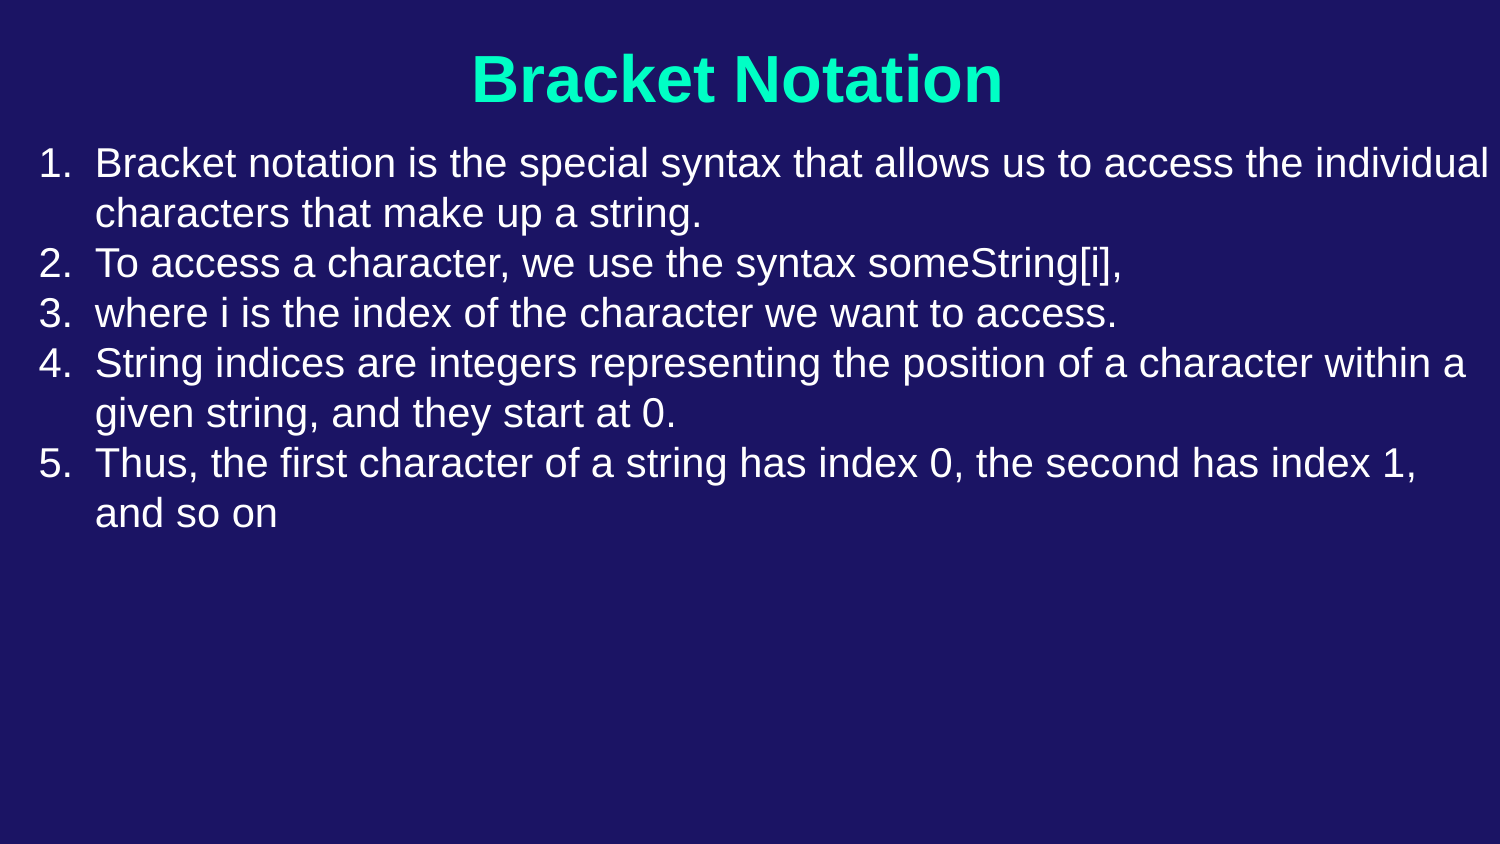

# Bracket Notation
Bracket notation is the special syntax that allows us to access the individual characters that make up a string.
To access a character, we use the syntax someString[i],
where i is the index of the character we want to access.
String indices are integers representing the position of a character within a given string, and they start at 0.
Thus, the first character of a string has index 0, the second has index 1, and so on